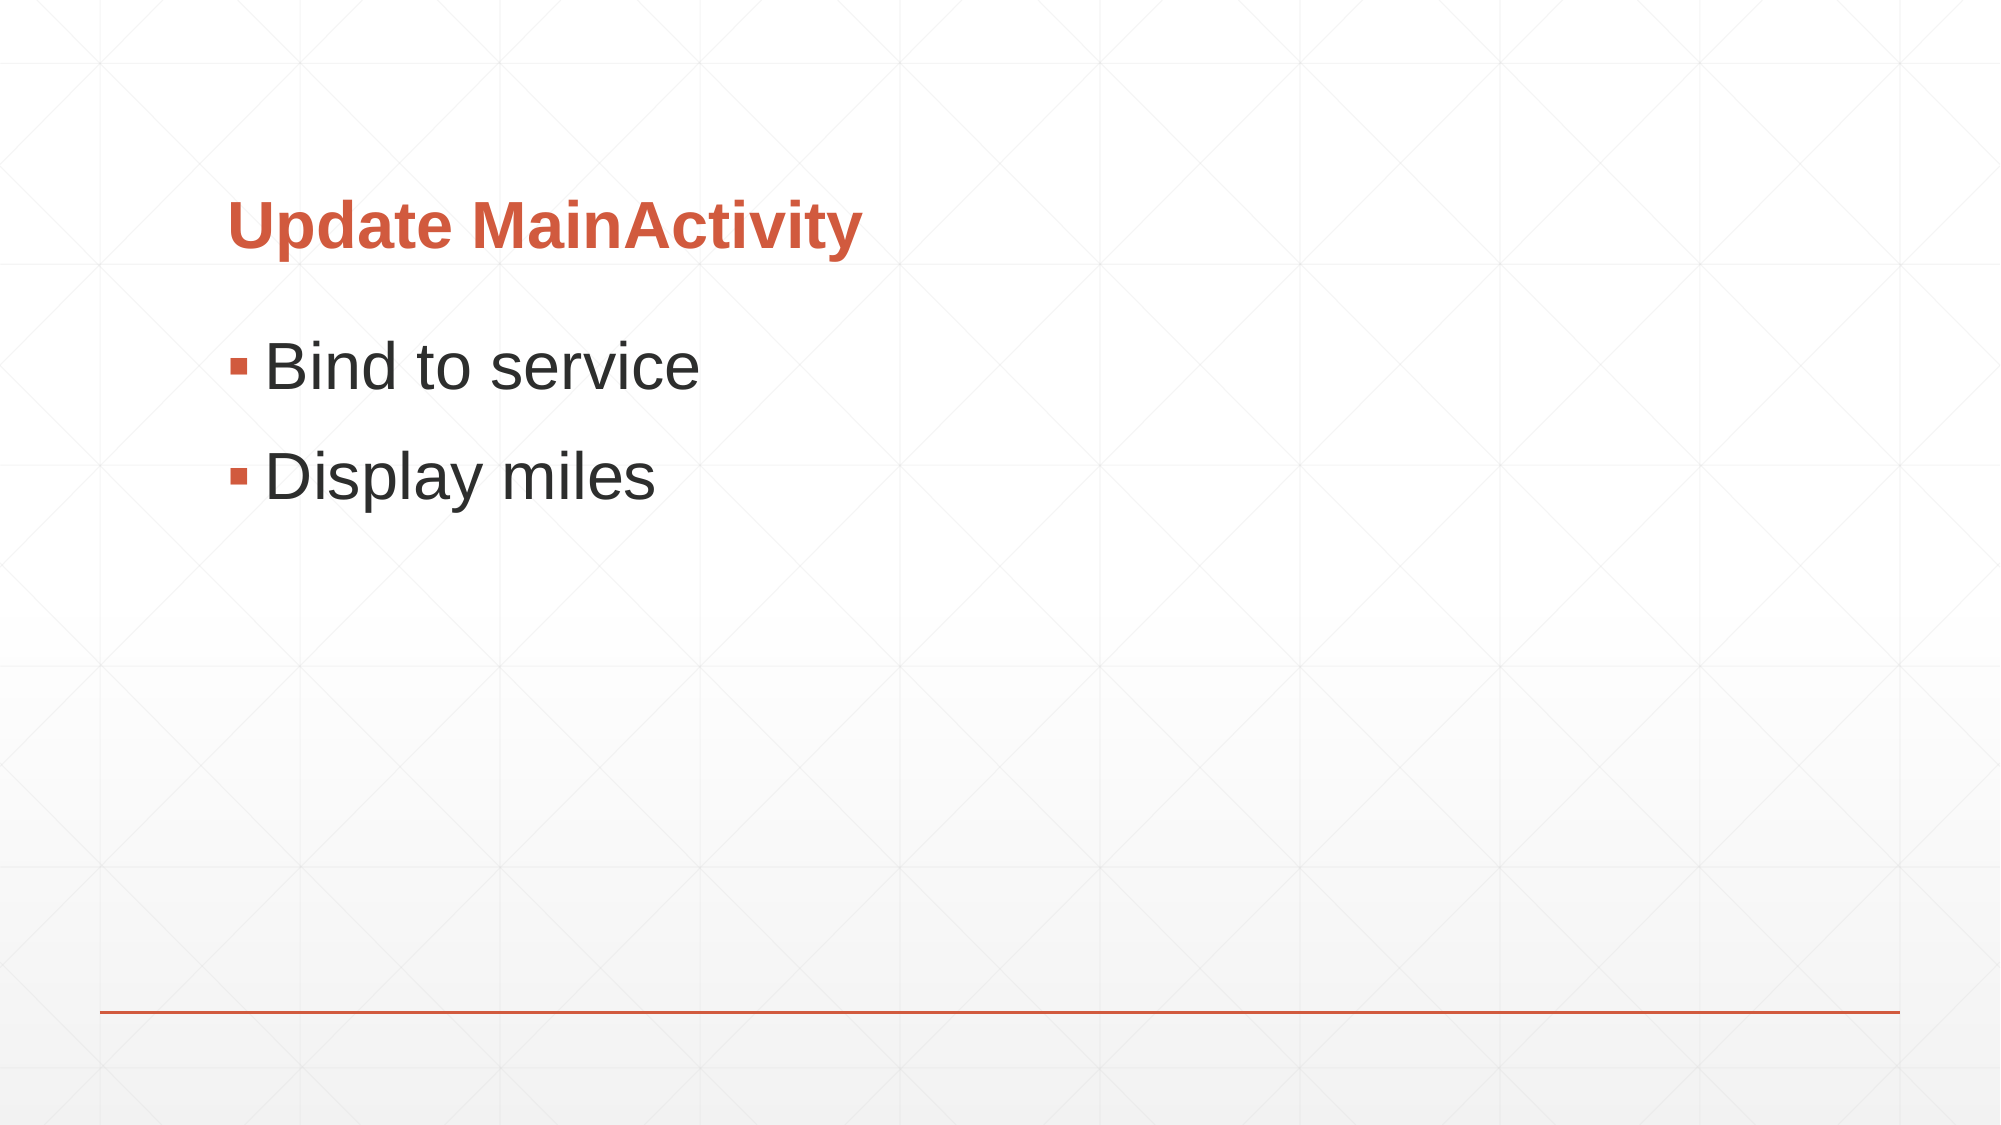

# Update MainActivity
Bind to service
Display miles